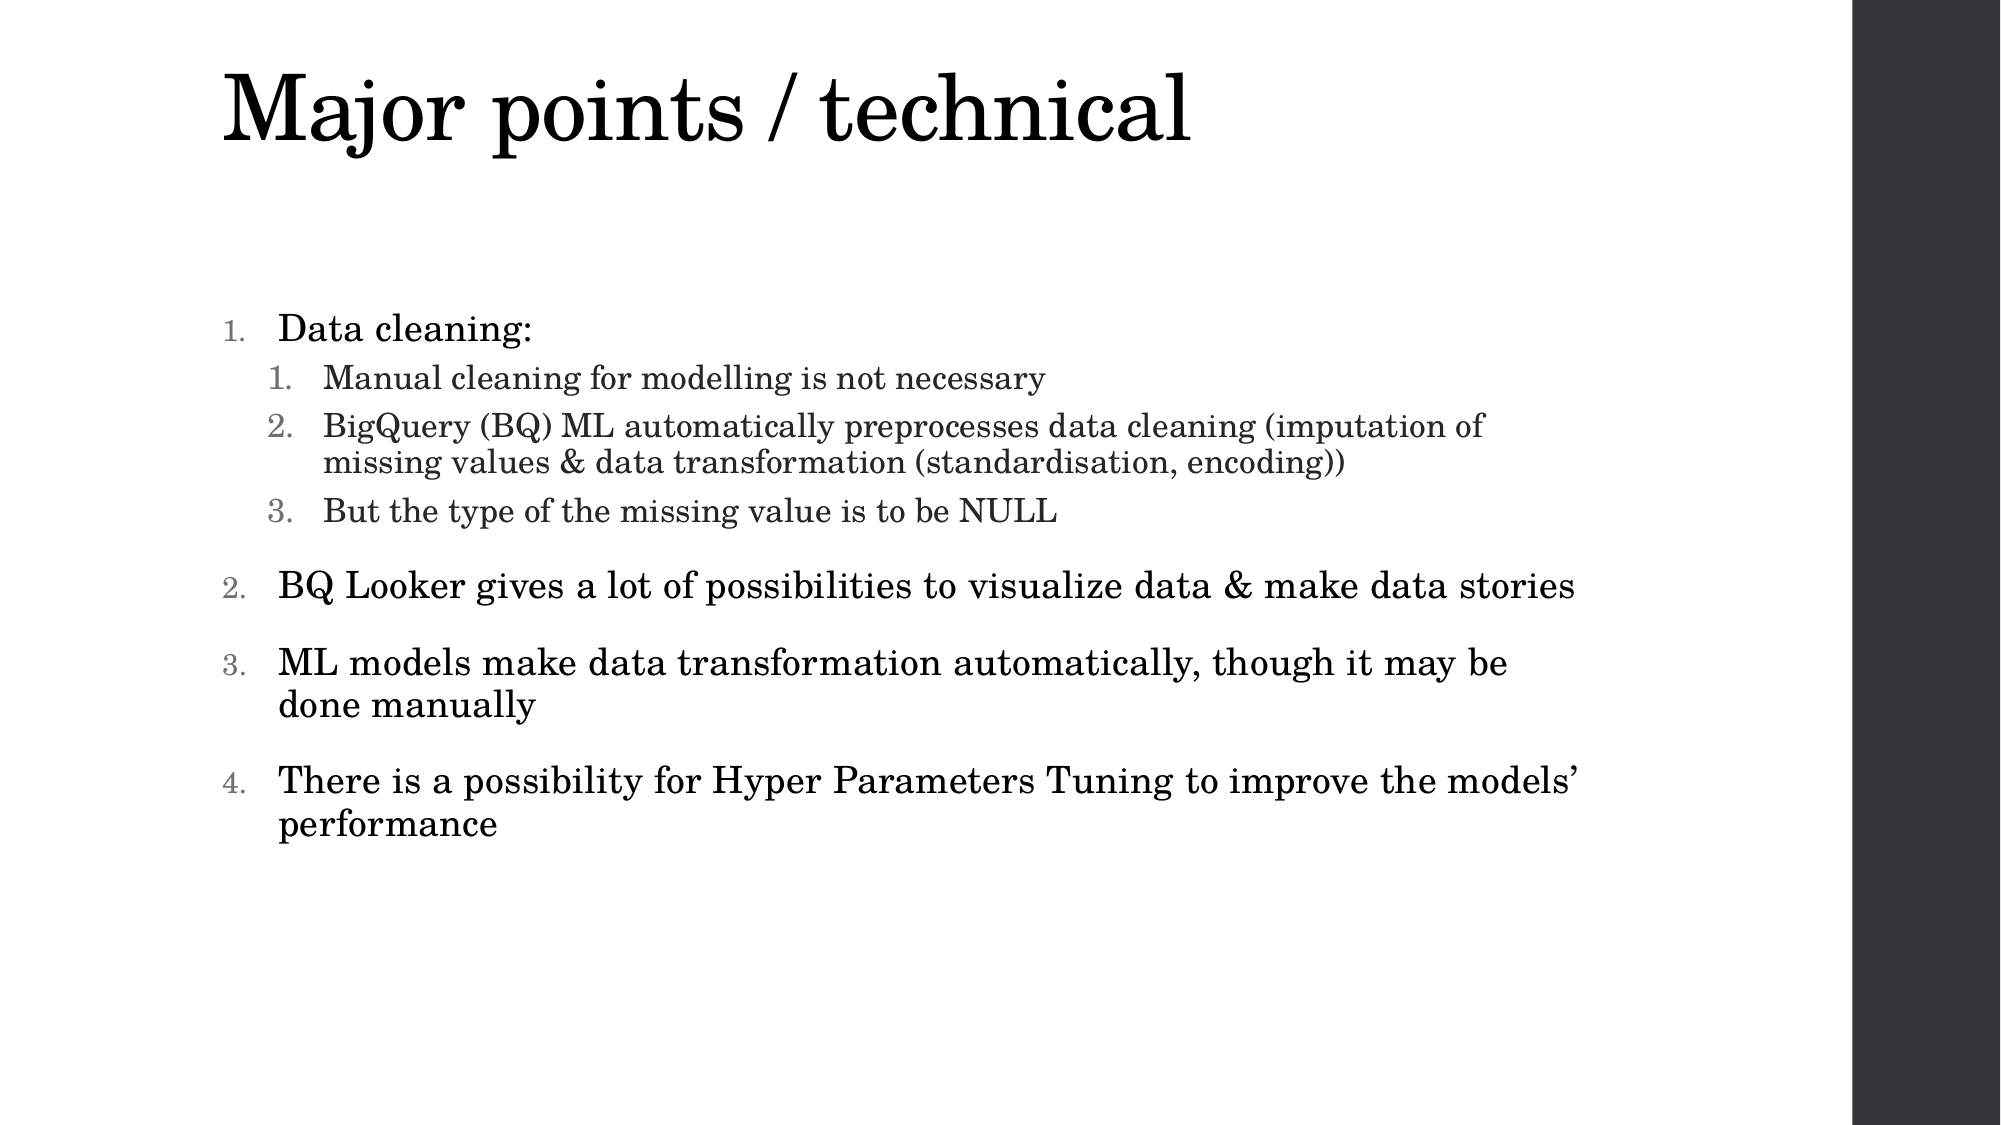

# Major points / technical
Data cleaning:
Manual cleaning for modelling is not necessary
BigQuery (BQ) ML automatically preprocesses data cleaning (imputation of missing values & data transformation (standardisation, encoding))
But the type of the missing value is to be NULL
BQ Looker gives a lot of possibilities to visualize data & make data stories
ML models make data transformation automatically, though it may be done manually
There is a possibility for Hyper Parameters Tuning to improve the models’ performance